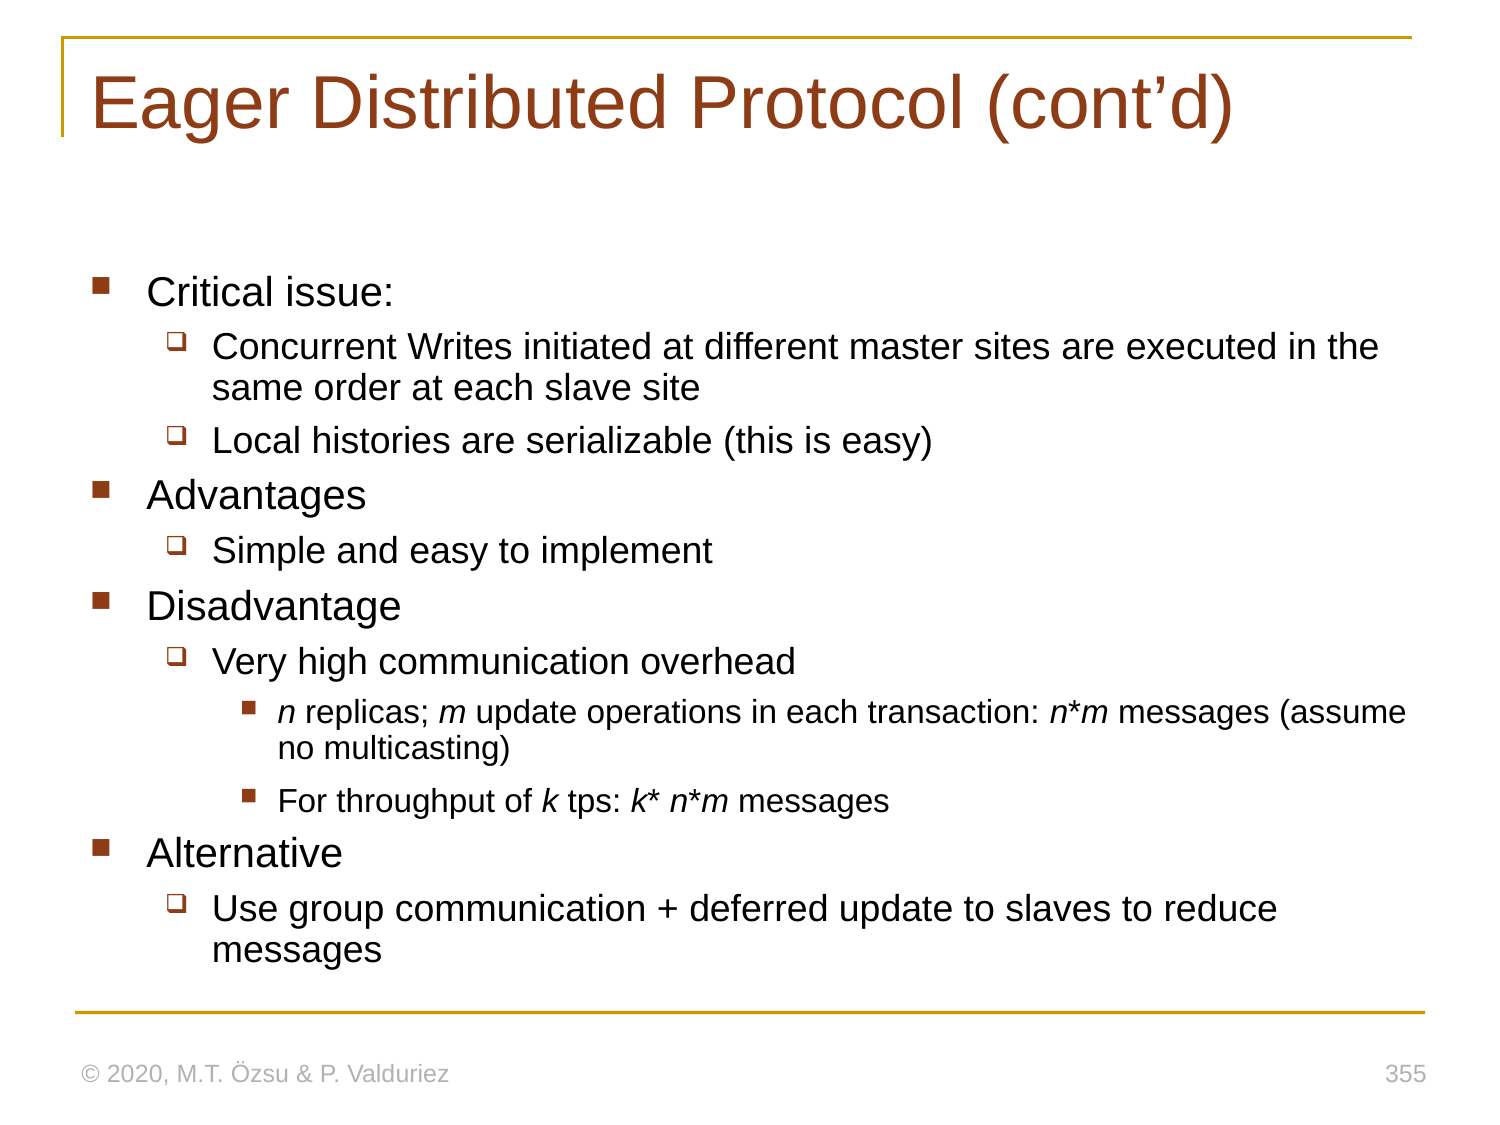

# Eager Distributed Protocol (cont’d)
Critical issue:
Concurrent Writes initiated at different master sites are executed in the same order at each slave site
Local histories are serializable (this is easy)
Advantages
Simple and easy to implement
Disadvantage
Very high communication overhead
n replicas; m update operations in each transaction: n*m messages (assume no multicasting)
For throughput of k tps: k* n*m messages
Alternative
Use group communication + deferred update to slaves to reduce messages
© 2020, M.T. Özsu & P. Valduriez
355